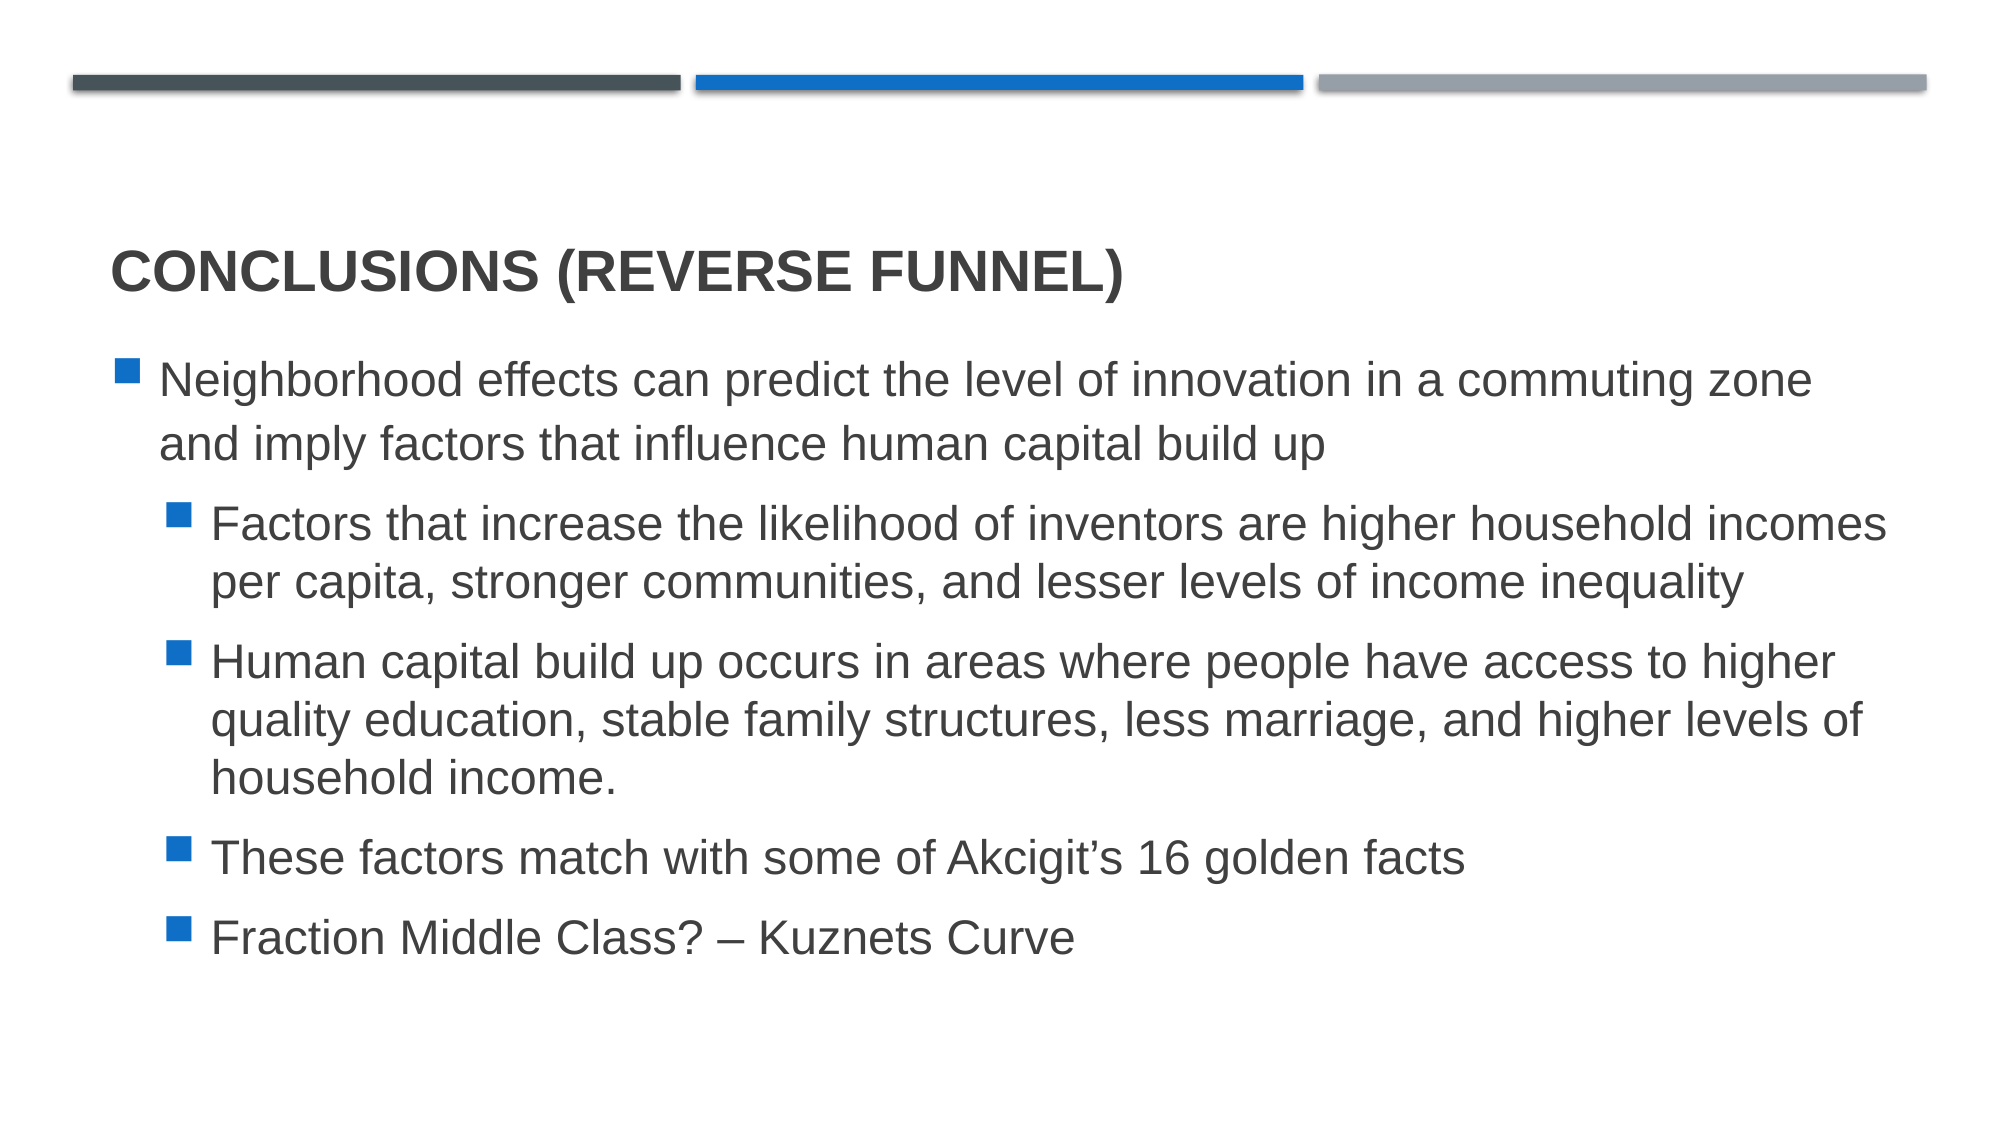

# Conclusions (Reverse Funnel)
Neighborhood effects can predict the level of innovation in a commuting zone and imply factors that influence human capital build up
Factors that increase the likelihood of inventors are higher household incomes per capita, stronger communities, and lesser levels of income inequality
Human capital build up occurs in areas where people have access to higher quality education, stable family structures, less marriage, and higher levels of household income.
These factors match with some of Akcigit’s 16 golden facts
Fraction Middle Class? – Kuznets Curve